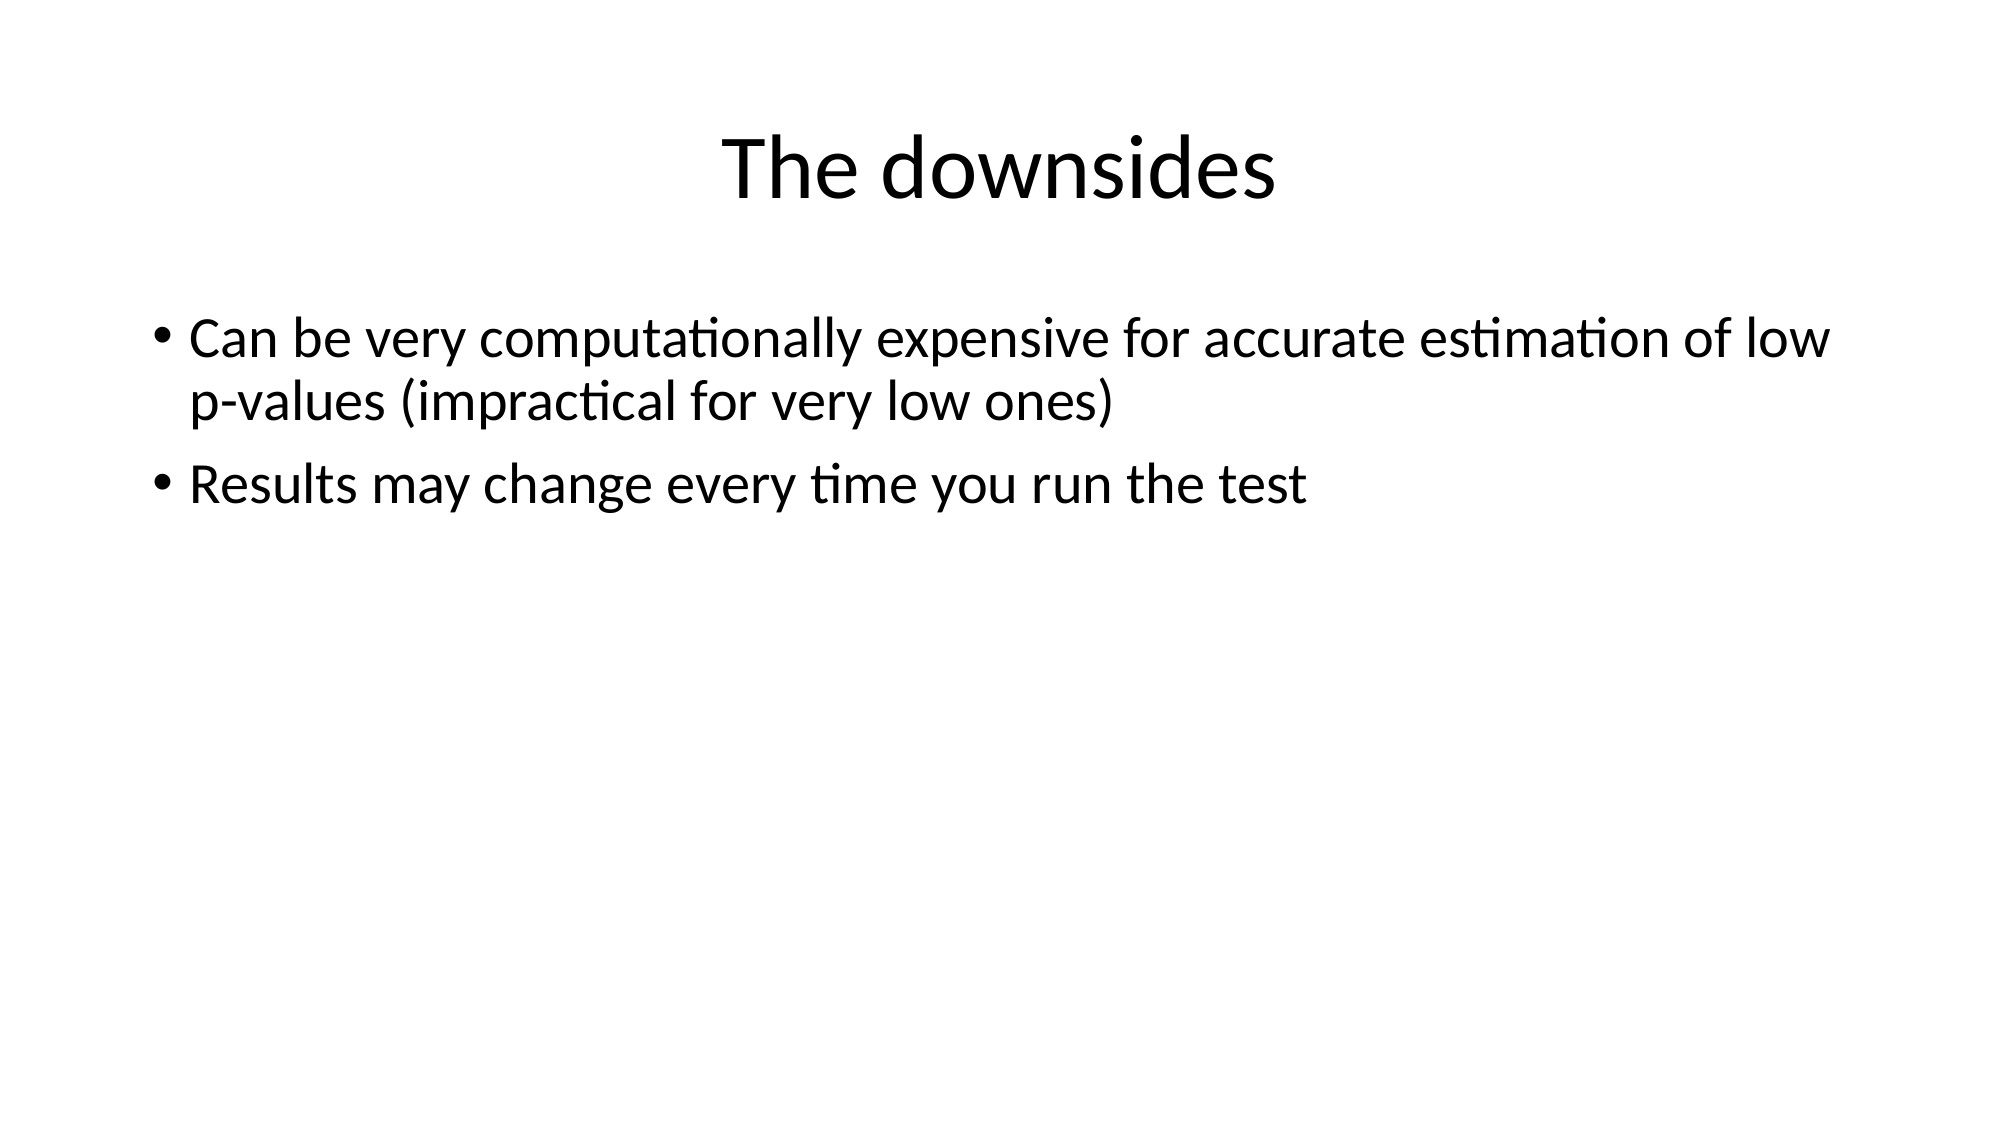

# The downsides
Can be very computationally expensive for accurate estimation of low p-values (impractical for very low ones)
Results may change every time you run the test